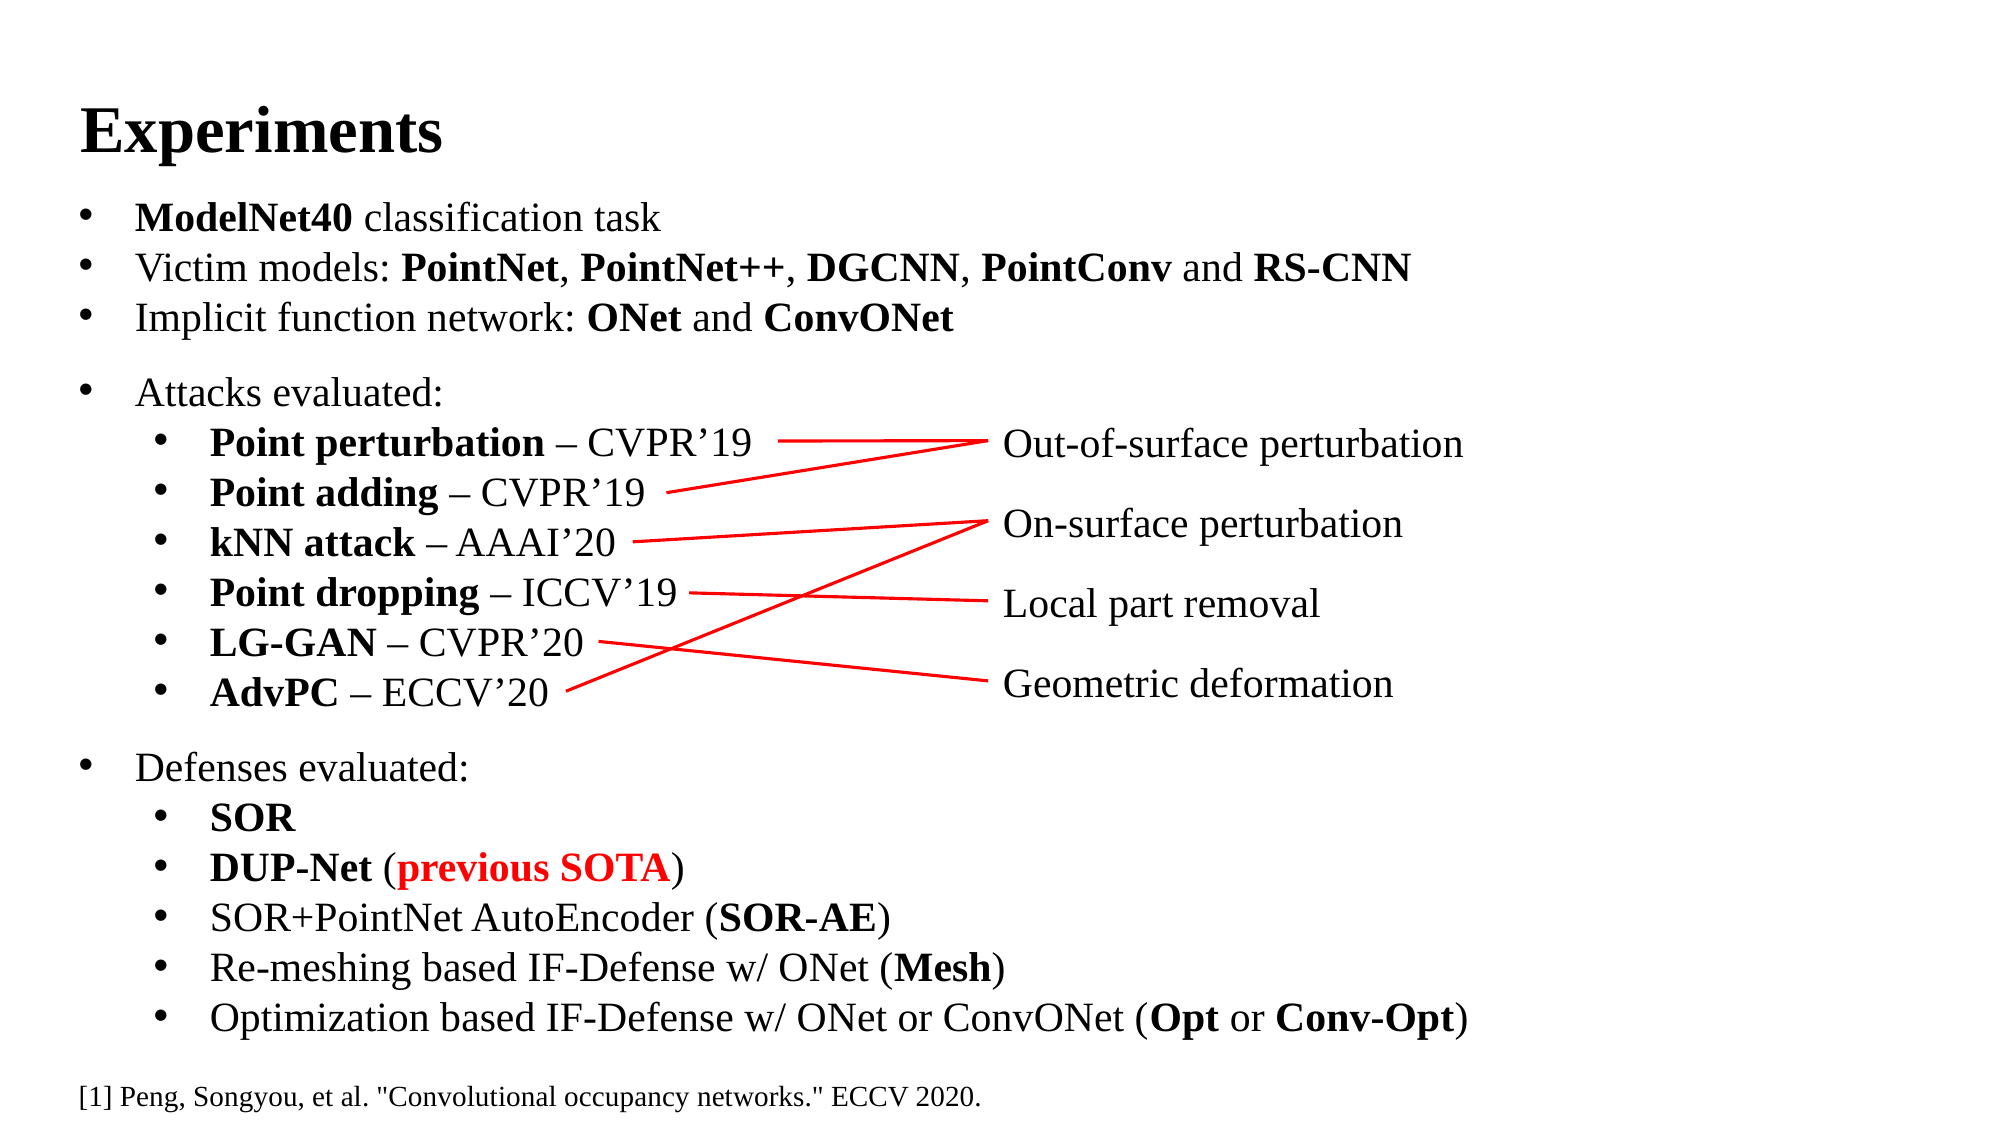

Experiments
ModelNet40 classification task
Victim models: PointNet, PointNet++, DGCNN, PointConv and RS-CNN
Implicit function network: ONet and ConvONet

Attacks evaluated:
Point perturbation – CVPR’19
Point adding – CVPR’19
kNN attack – AAAI’20
Point dropping – ICCV’19
LG-GAN – CVPR’20
AdvPC – ECCV’20

Defenses evaluated:
SOR
DUP-Net (previous SOTA)
SOR+PointNet AutoEncoder (SOR-AE)
Re-meshing based IF-Defense w/ ONet (Mesh)
Optimization based IF-Defense w/ ONet or ConvONet (Opt or Conv-Opt)
Out-of-surface perturbation
On-surface perturbation
Local part removal
Geometric deformation
[1] Peng, Songyou, et al. "Convolutional occupancy networks." ECCV 2020.